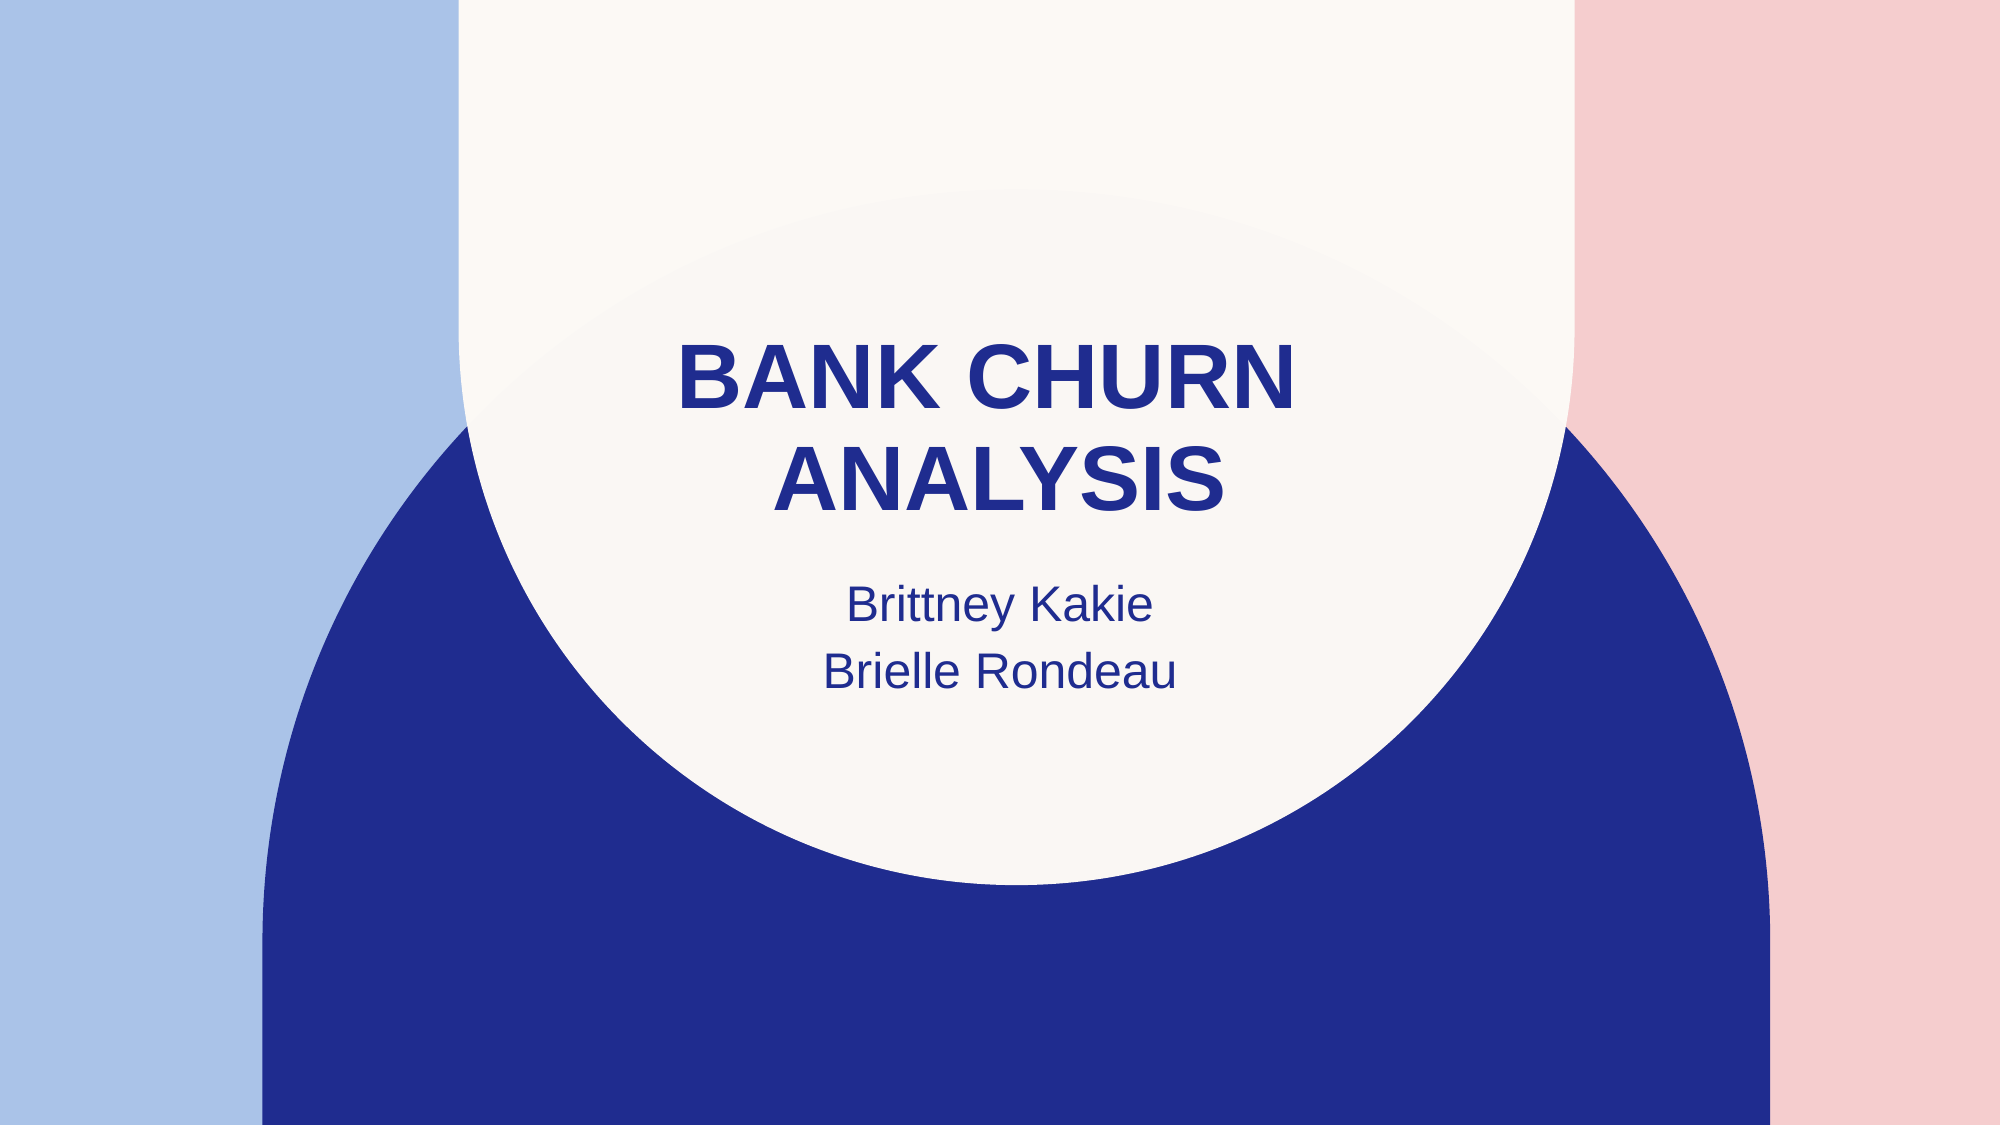

# Bank churn analysis
Brittney Kakie
Brielle Rondeau​